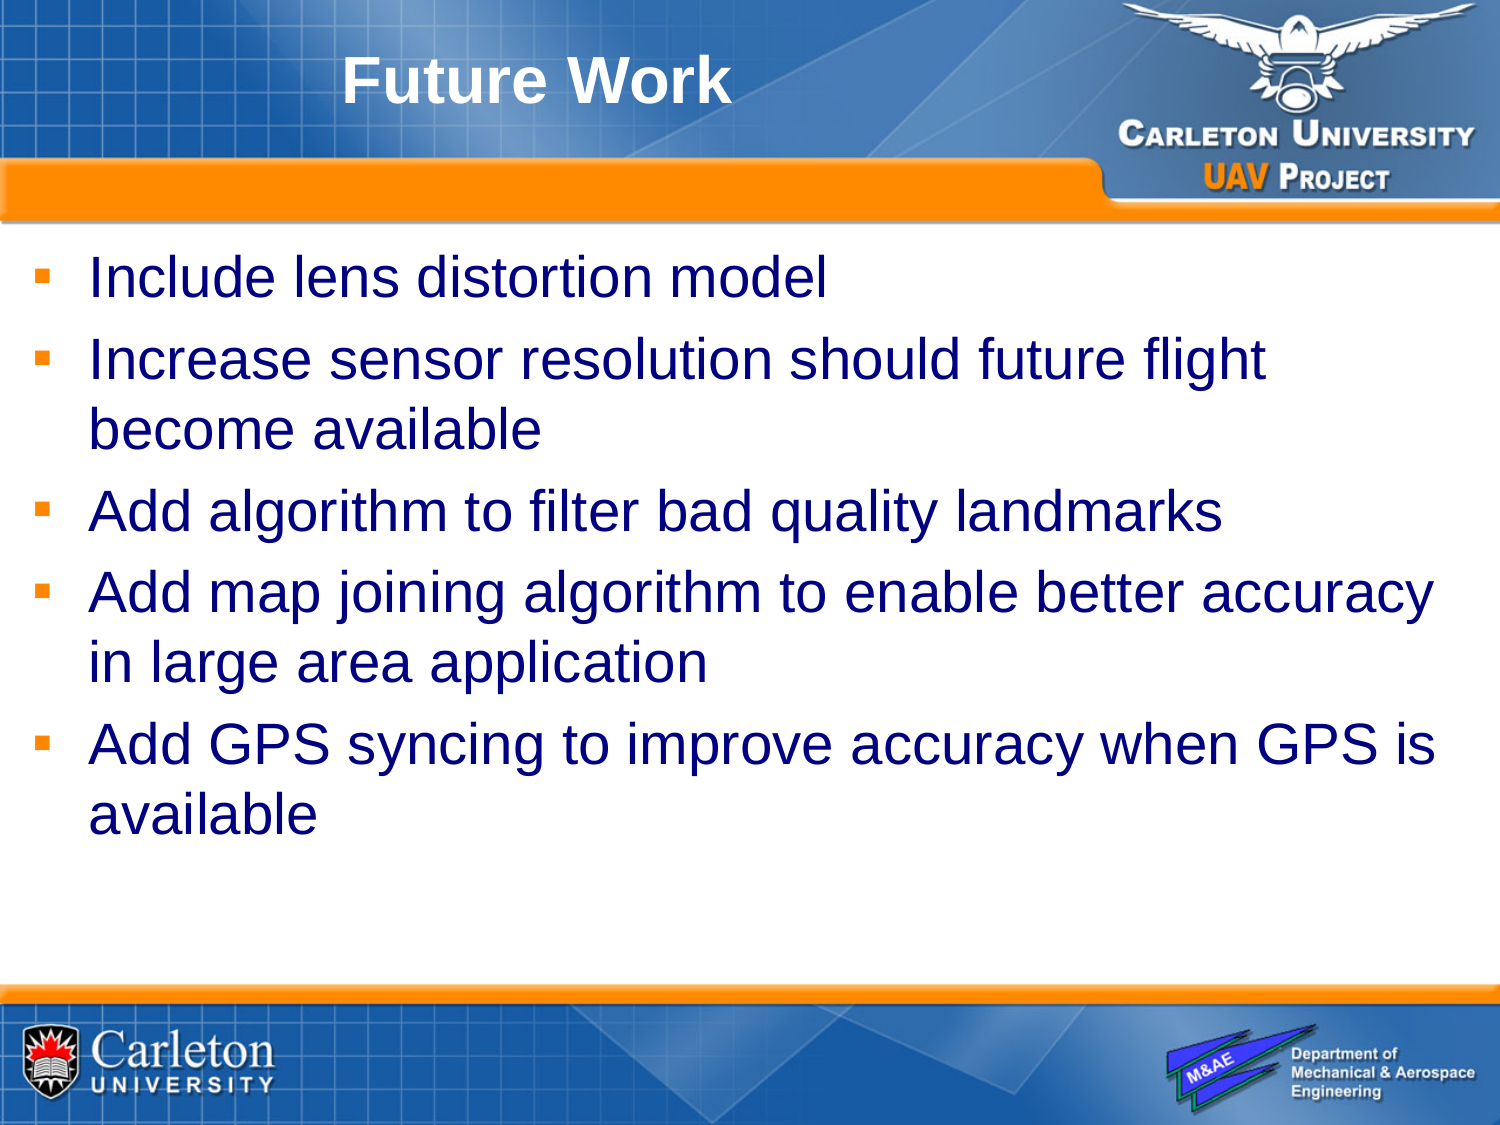

# Future Work
Include lens distortion model
Increase sensor resolution should future flight become available
Add algorithm to filter bad quality landmarks
Add map joining algorithm to enable better accuracy in large area application
Add GPS syncing to improve accuracy when GPS is available